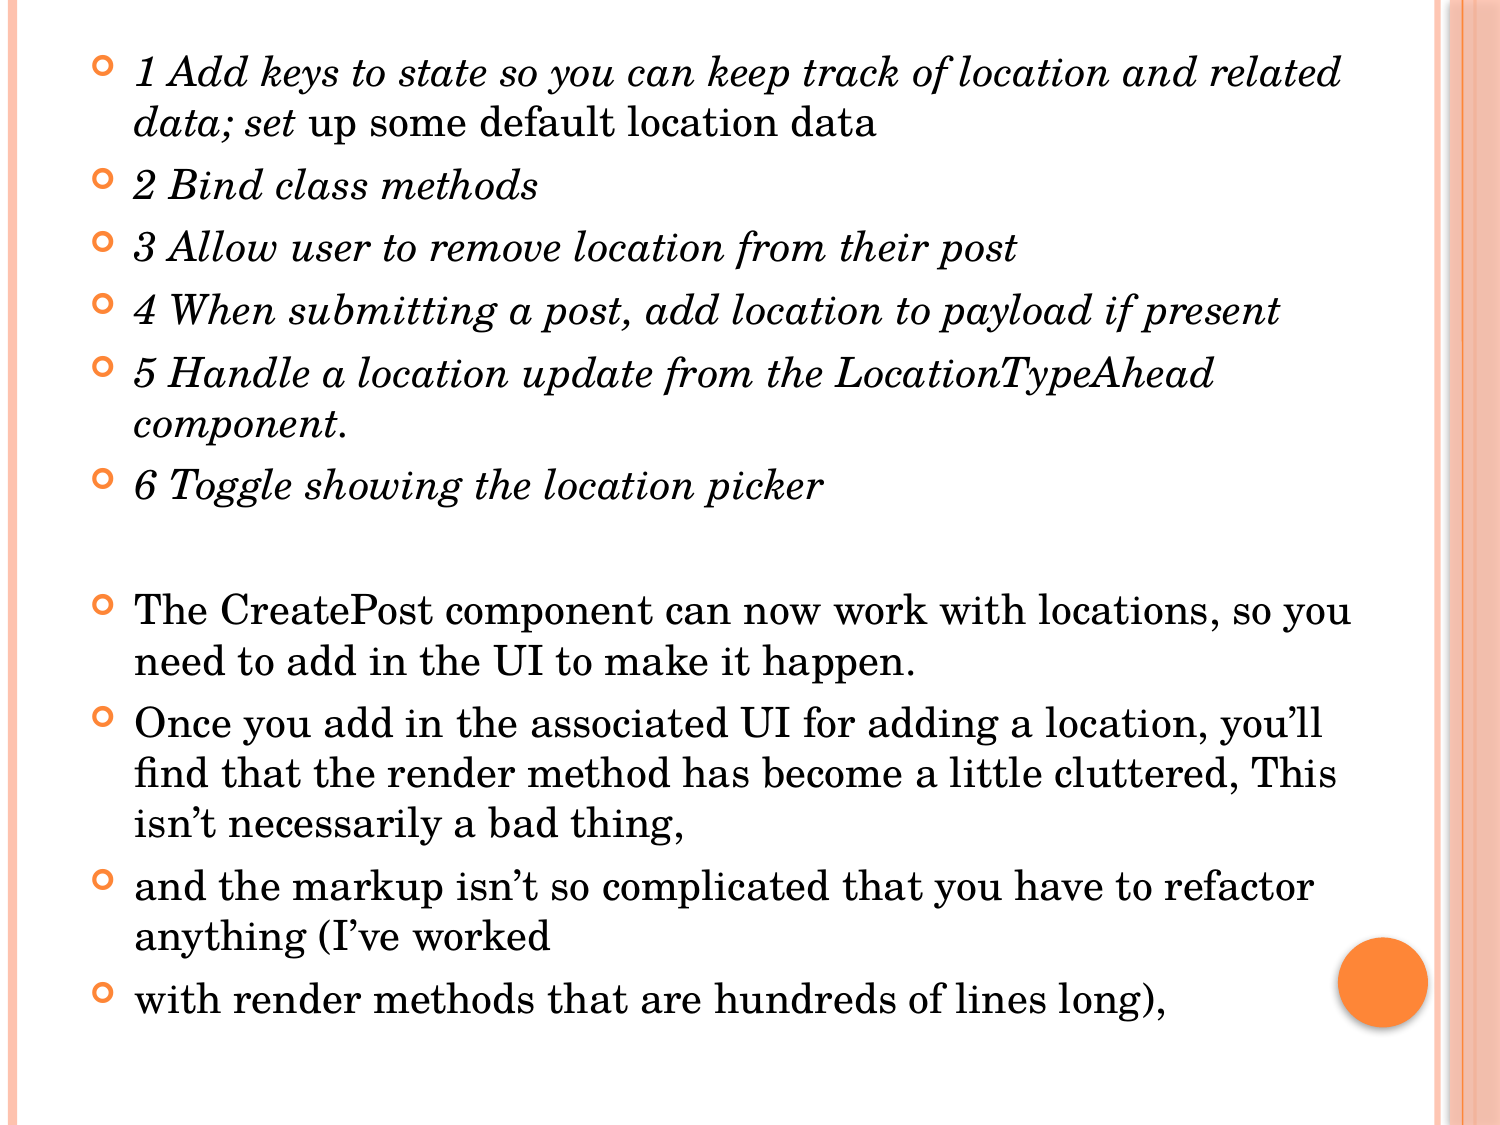

1 Add keys to state so you can keep track of location and related data; set up some default location data
2 Bind class methods
3 Allow user to remove location from their post
4 When submitting a post, add location to payload if present
5 Handle a location update from the LocationTypeAhead component.
6 Toggle showing the location picker

The CreatePost component can now work with locations, so you need to add in the UI to make it happen.
Once you add in the associated UI for adding a location, you’ll find that the render method has become a little cluttered, This isn’t necessarily a bad thing,
and the markup isn’t so complicated that you have to refactor anything (I’ve worked
with render methods that are hundreds of lines long),